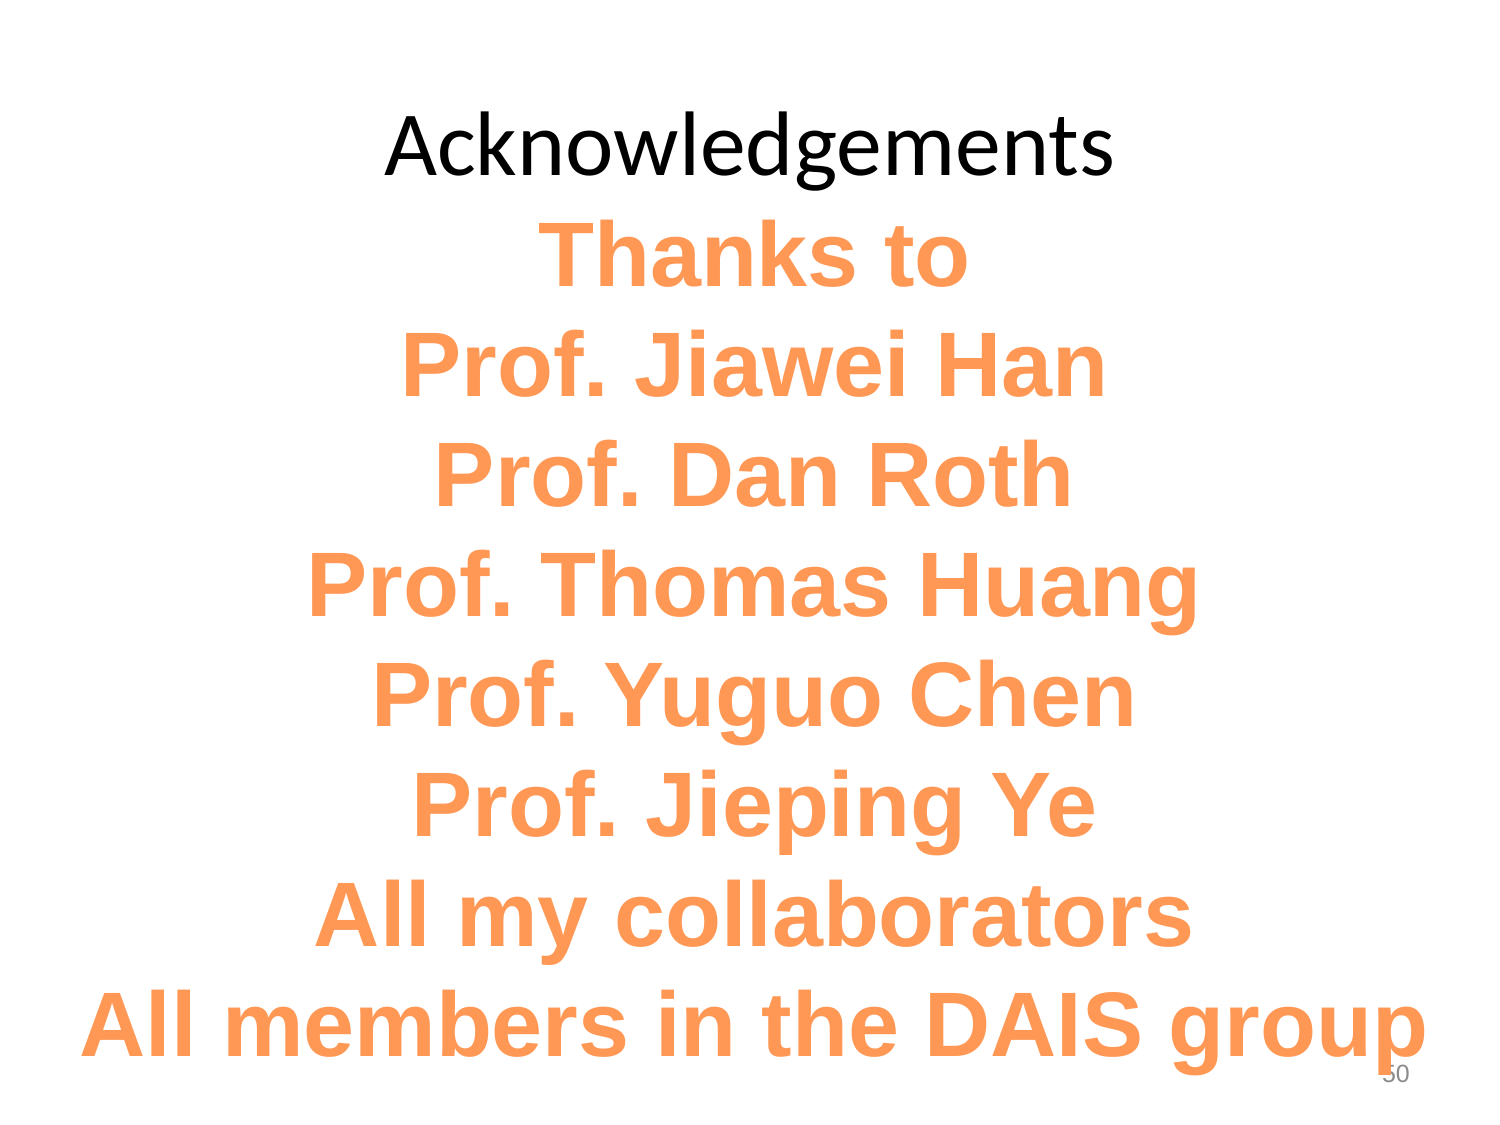

# Acknowledgements
Thanks to
Prof. Jiawei Han
Prof. Dan Roth
Prof. Thomas Huang
Prof. Yuguo Chen
Prof. Jieping Ye
All my collaborators
All members in the DAIS group

50